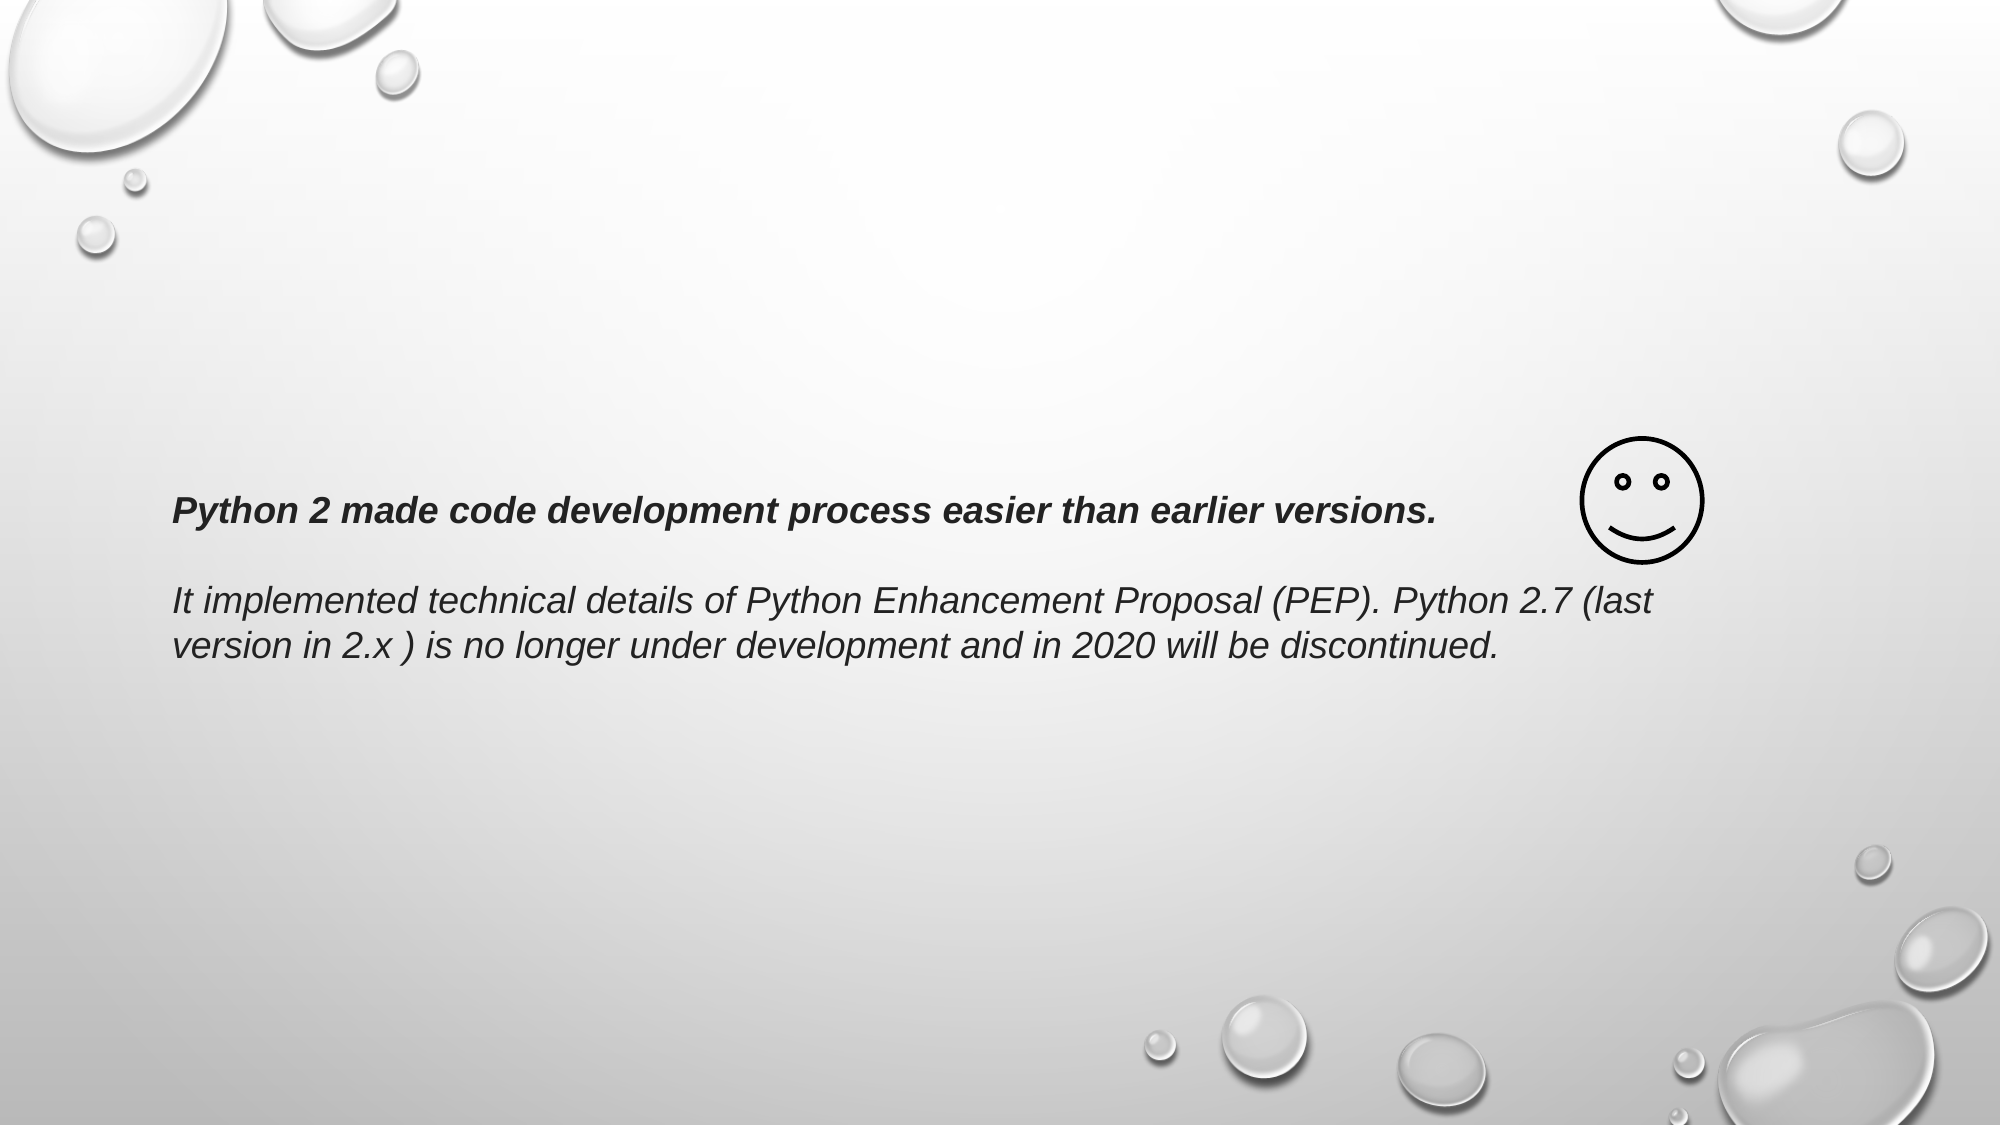

Python 2 made code development process easier than earlier versions.

It implemented technical details of Python Enhancement Proposal (PEP). Python 2.7 (last version in 2.x ) is no longer under development and in 2020 will be discontinued.